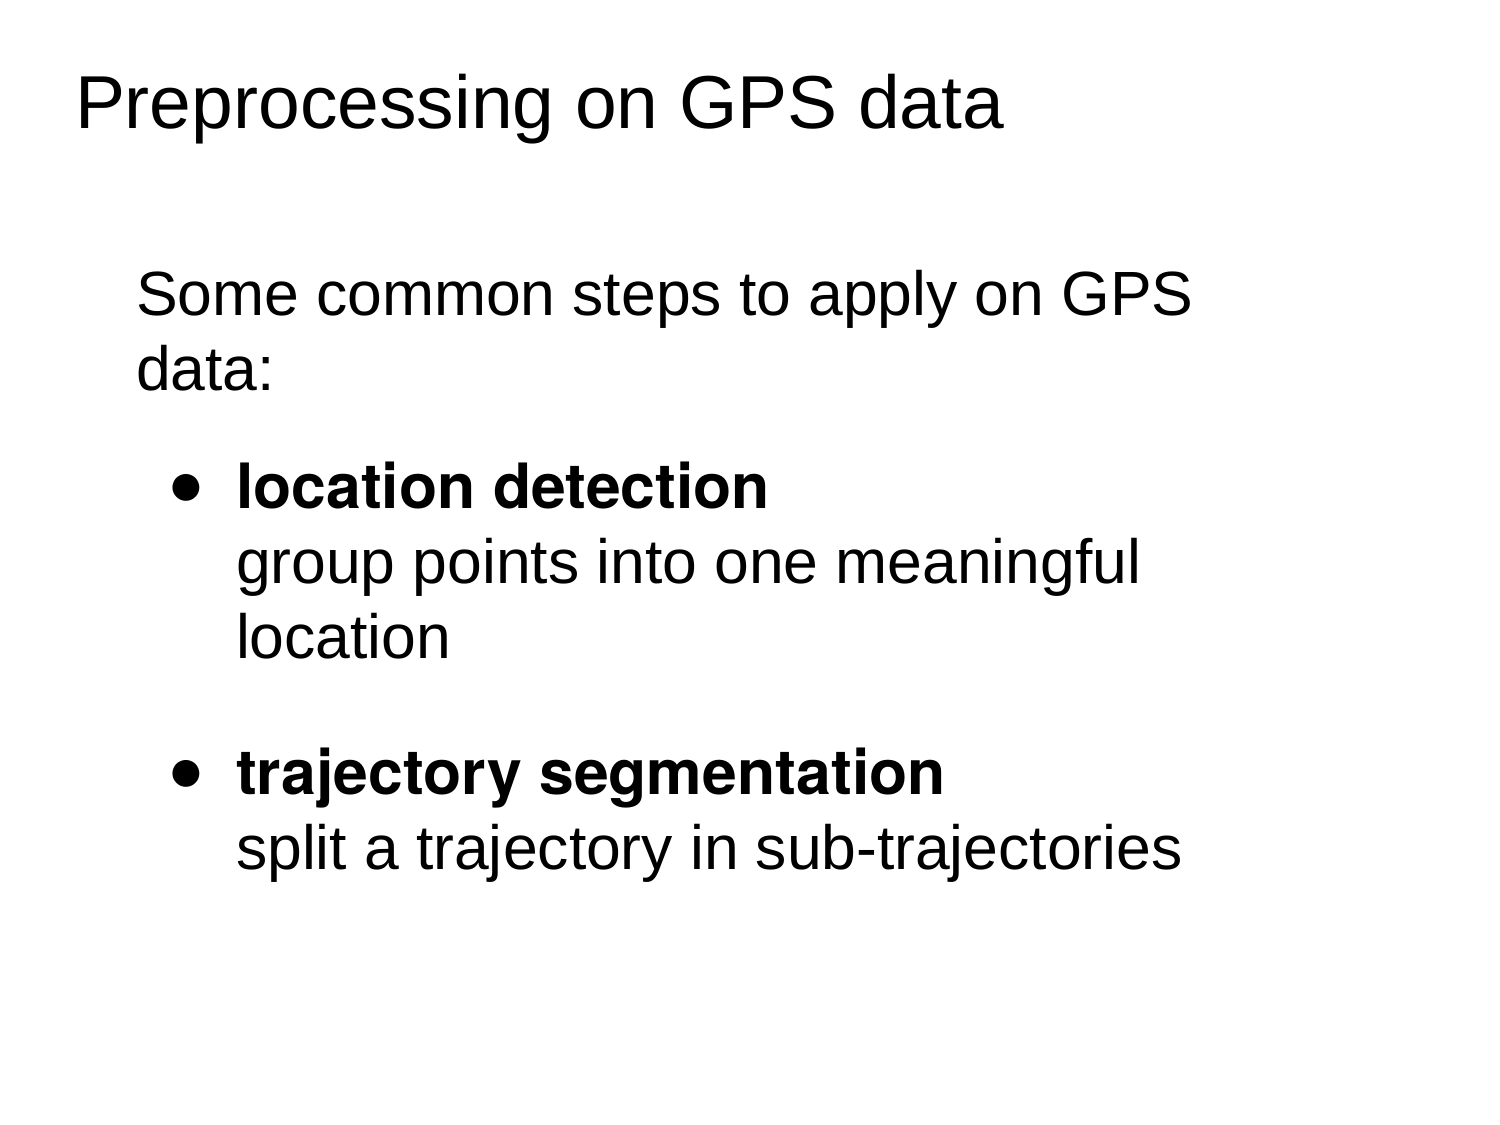

Preprocessing on GPS data
Some common steps to apply on GPS data:

location detection
group points into one meaningful location

trajectory segmentation
split a trajectory in sub-trajectories